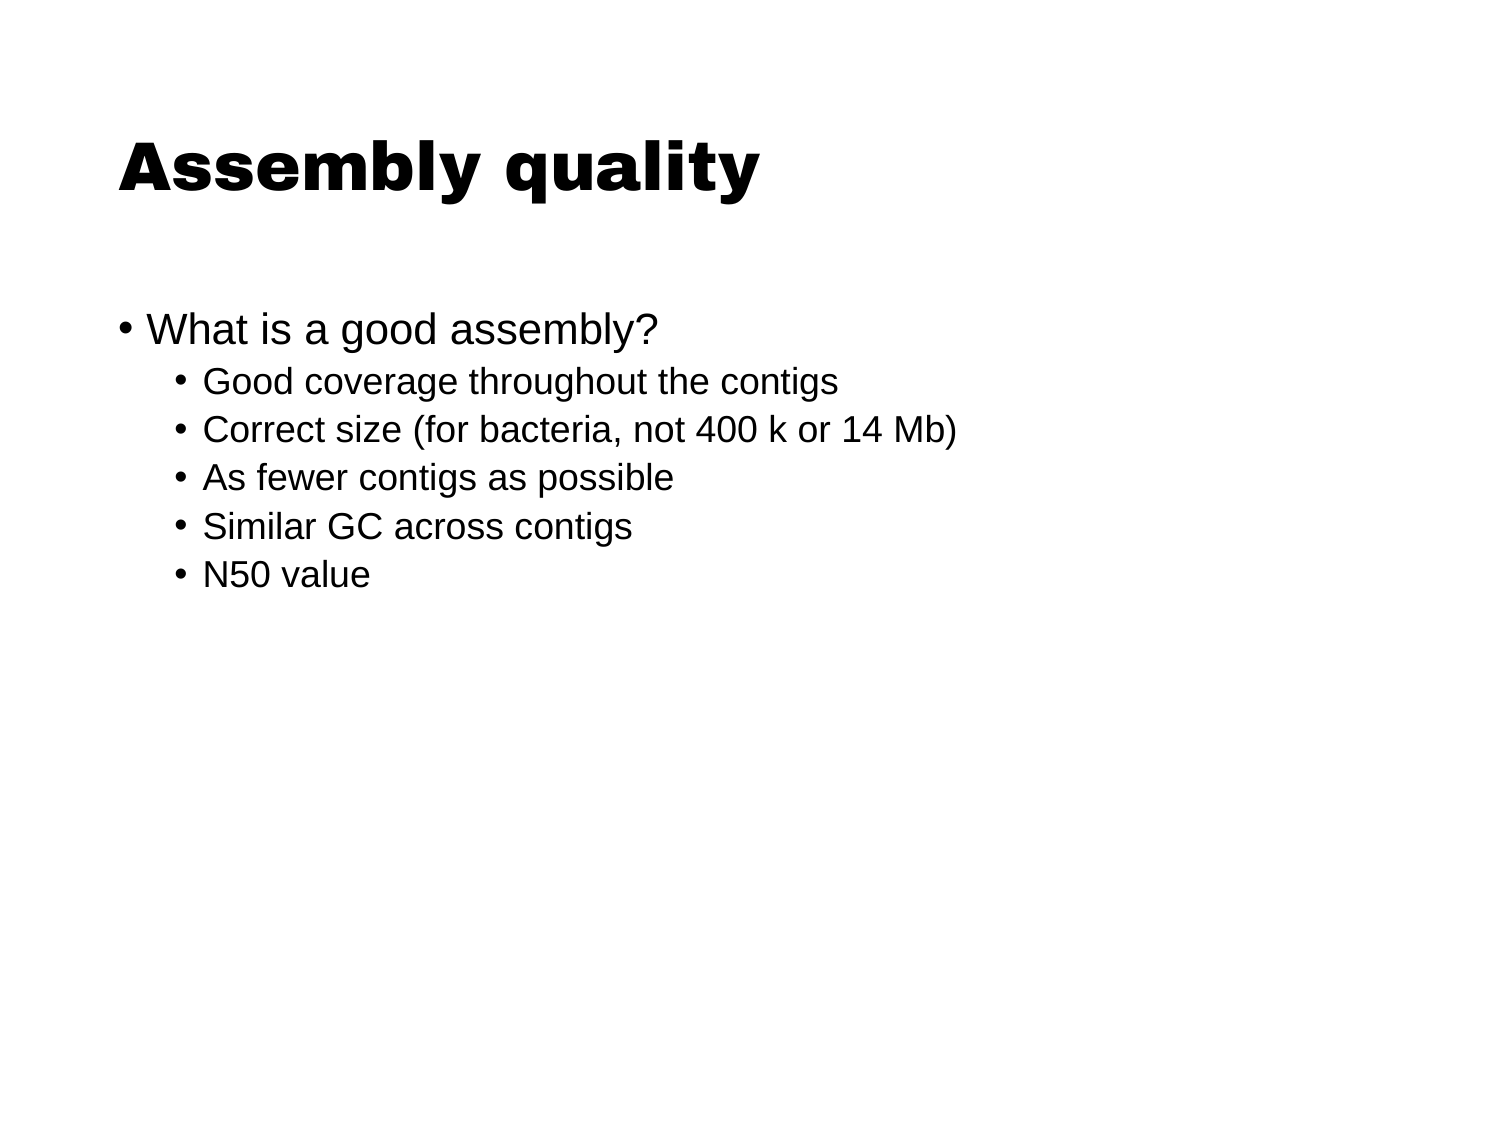

# Assembly quality
What is a good assembly?
Good coverage throughout the contigs
Correct size (for bacteria, not 400 k or 14 Mb)
As fewer contigs as possible
Similar GC across contigs
N50 value